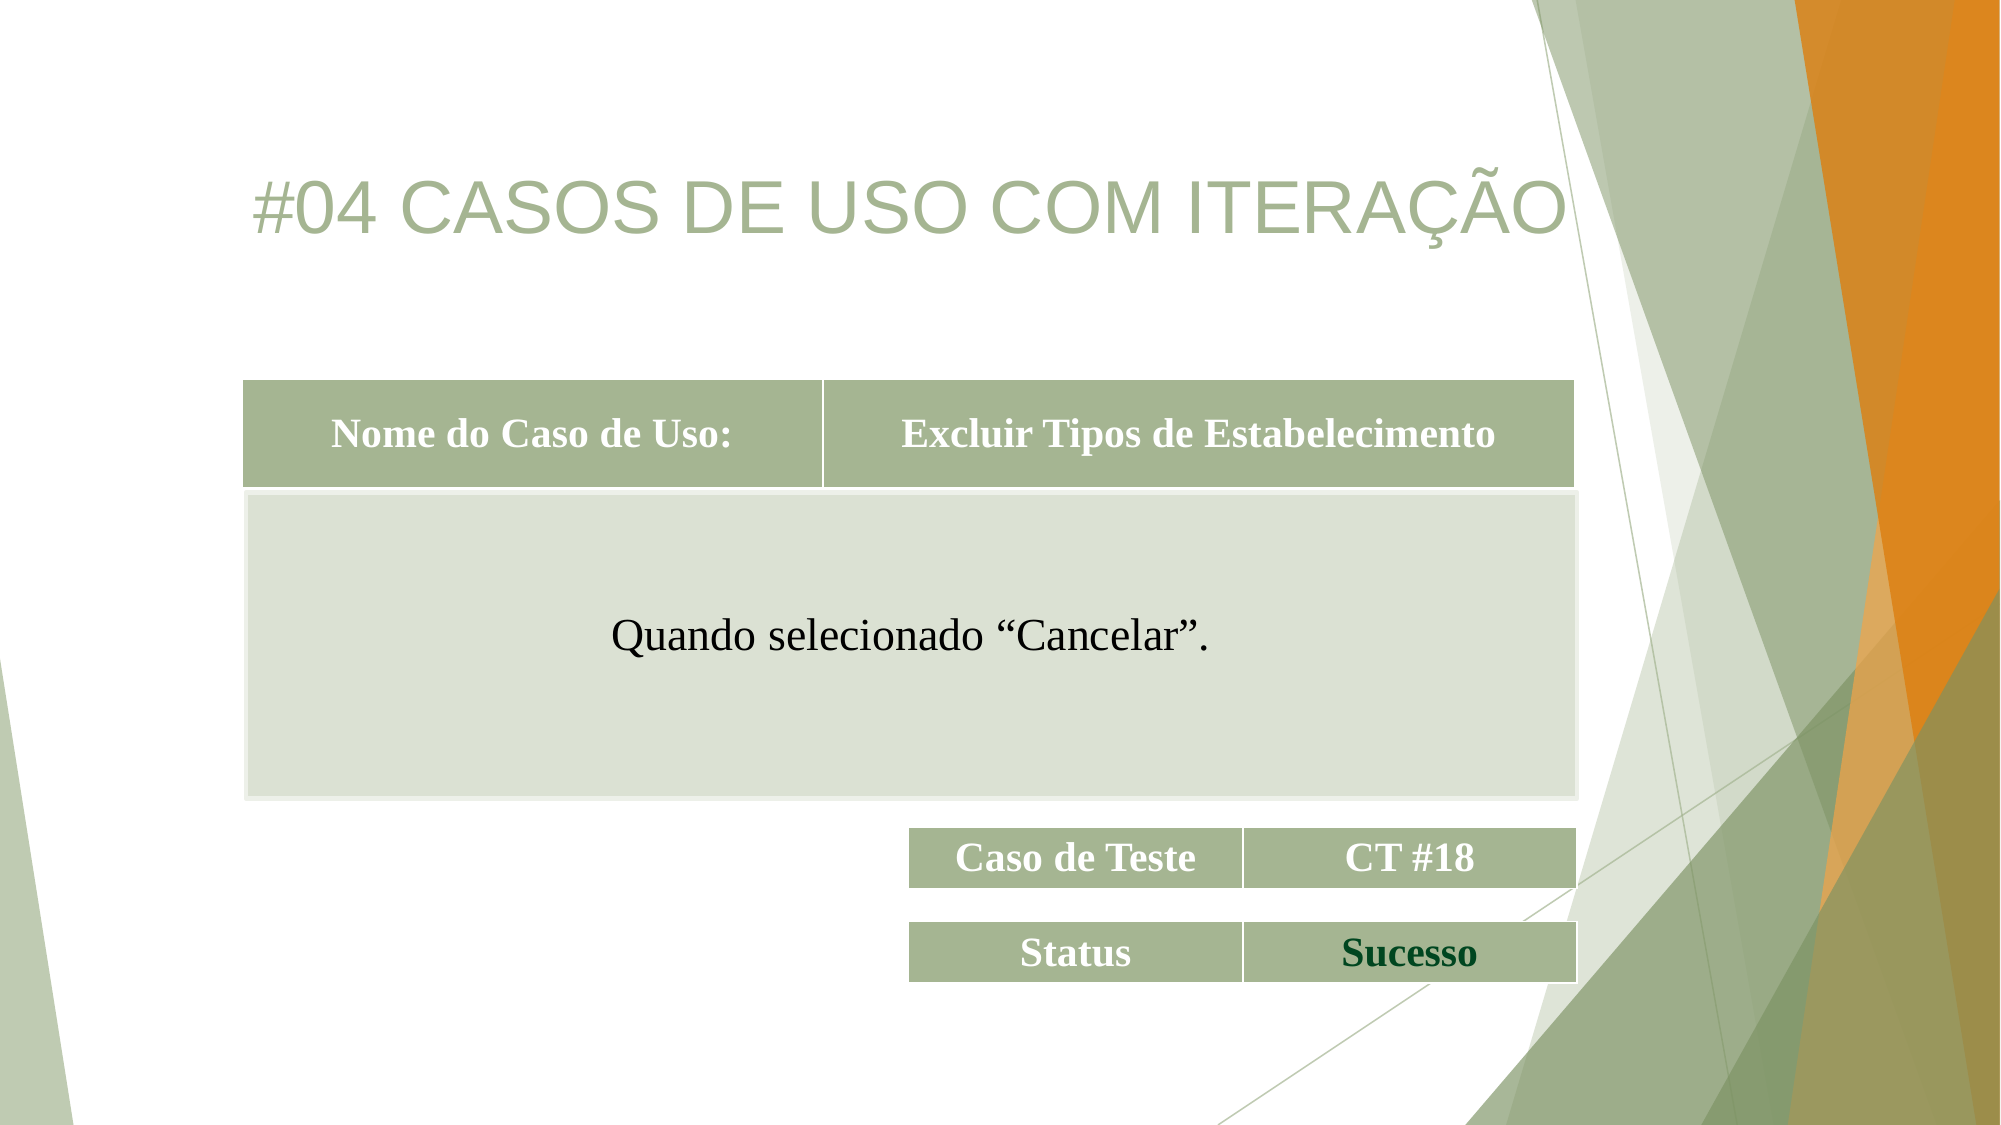

#04 CASOS DE USO COM ITERAÇÃO
| Nome do Caso de Uso: | Excluir Tipos de Estabelecimento |
| --- | --- |

Quando selecionado “Cancelar”.

| Caso de Teste | CT #18 |
| --- | --- |
| Status | Sucesso |
| --- | --- |